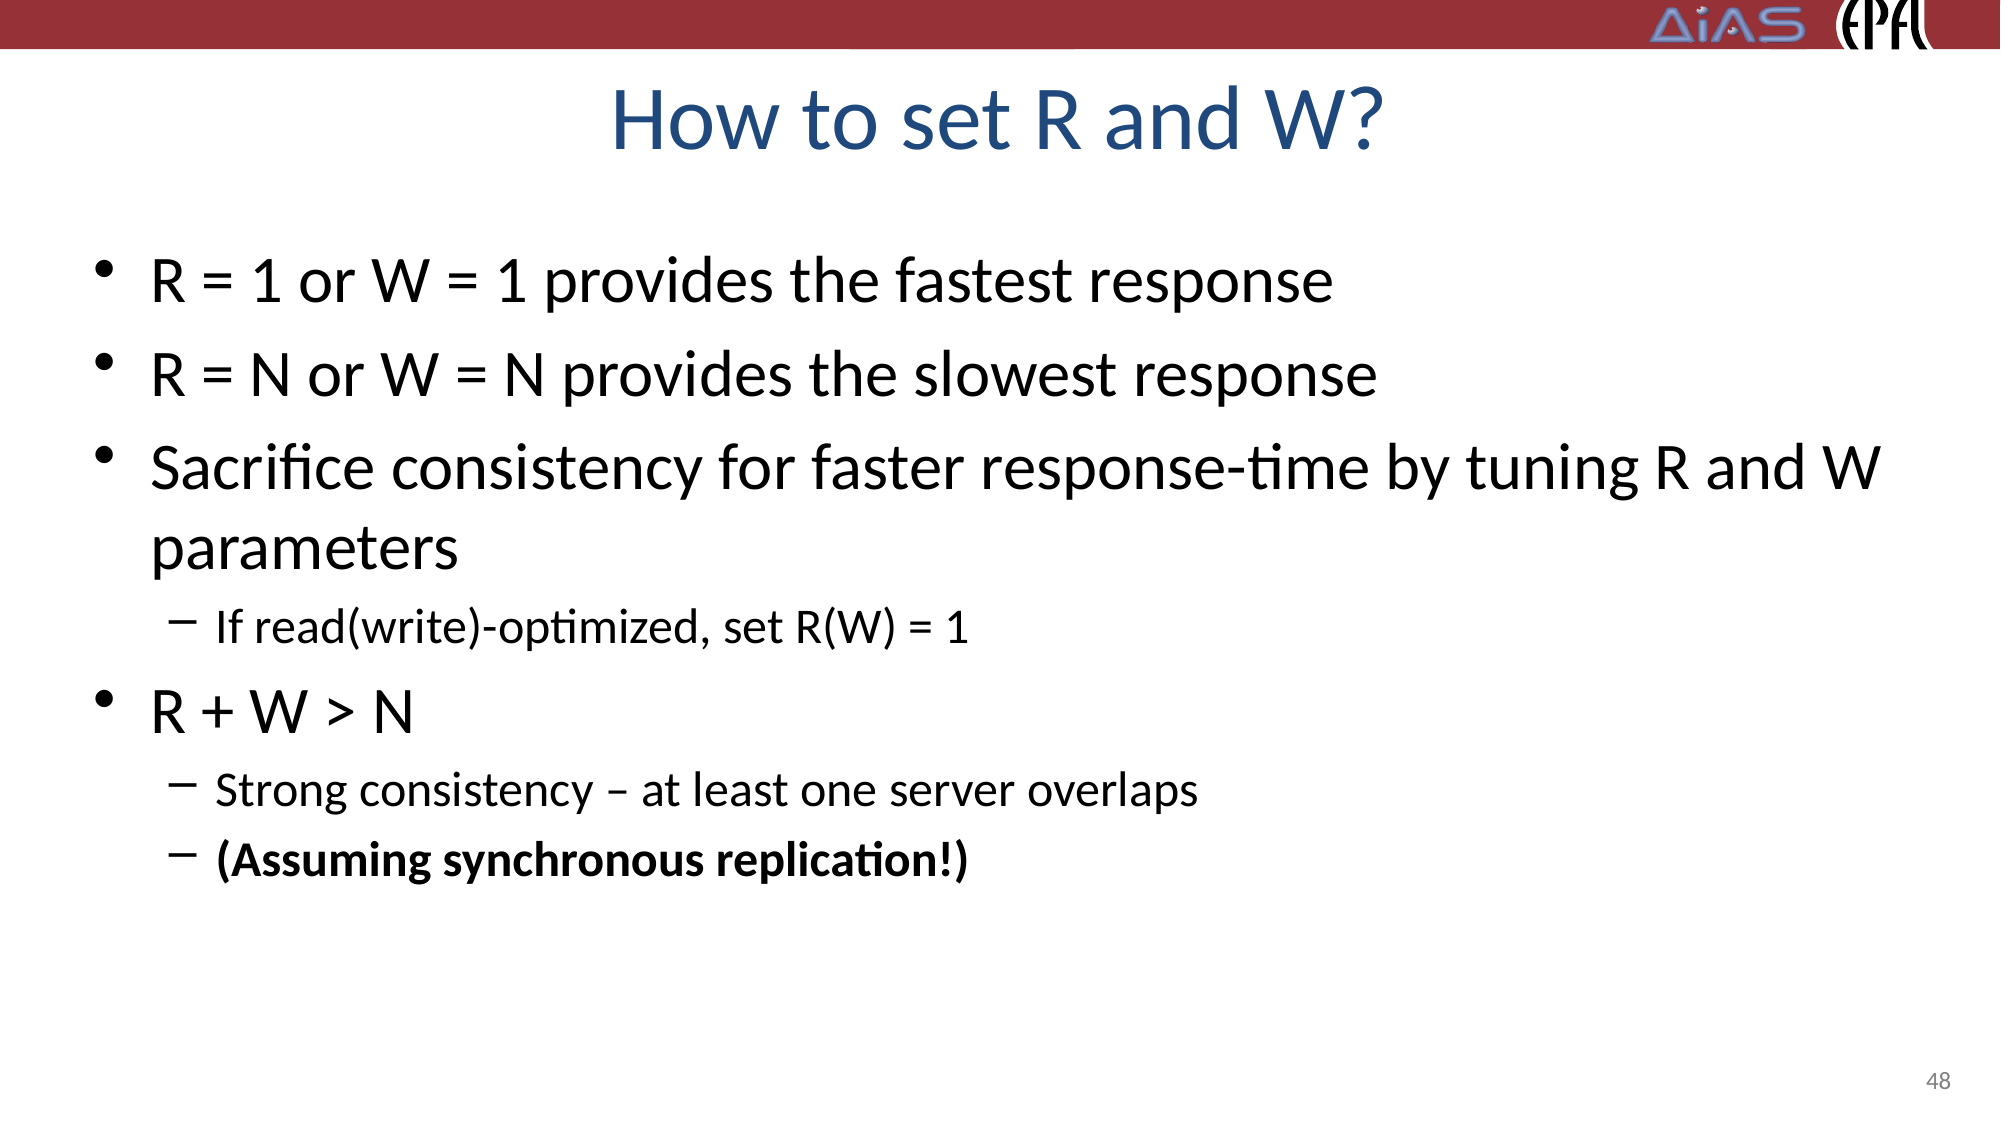

# How to set R and W?
R = 1 or W = 1 provides the fastest response
R = N or W = N provides the slowest response
Sacrifice consistency for faster response-time by tuning R and W parameters
If read(write)-optimized, set R(W) = 1
R + W > N
Strong consistency – at least one server overlaps
(Assuming synchronous replication!)

48